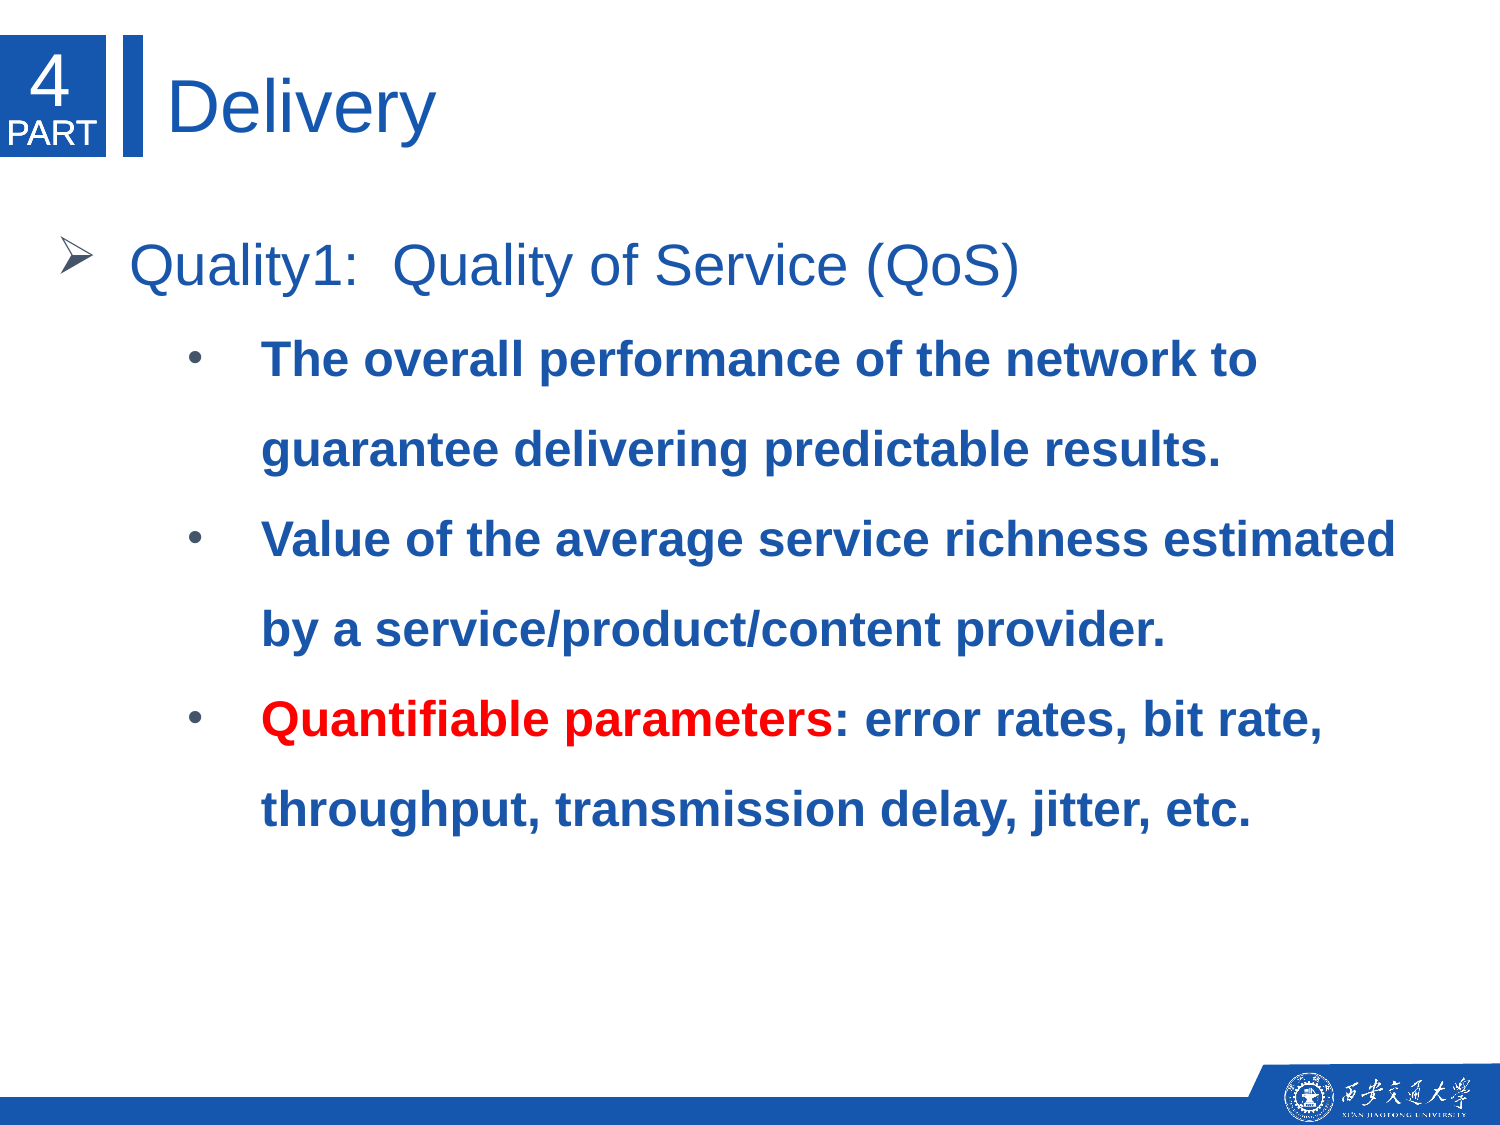

4

Delivery

PART
PART
PART
Quality1:  Quality of Service (QoS)
The overall performance of the network to guarantee delivering predictable results.
Value of the average service richness estimated by a service/product/content provider.
Quantifiable parameters: error rates, bit rate, throughput, transmission delay, jitter, etc.